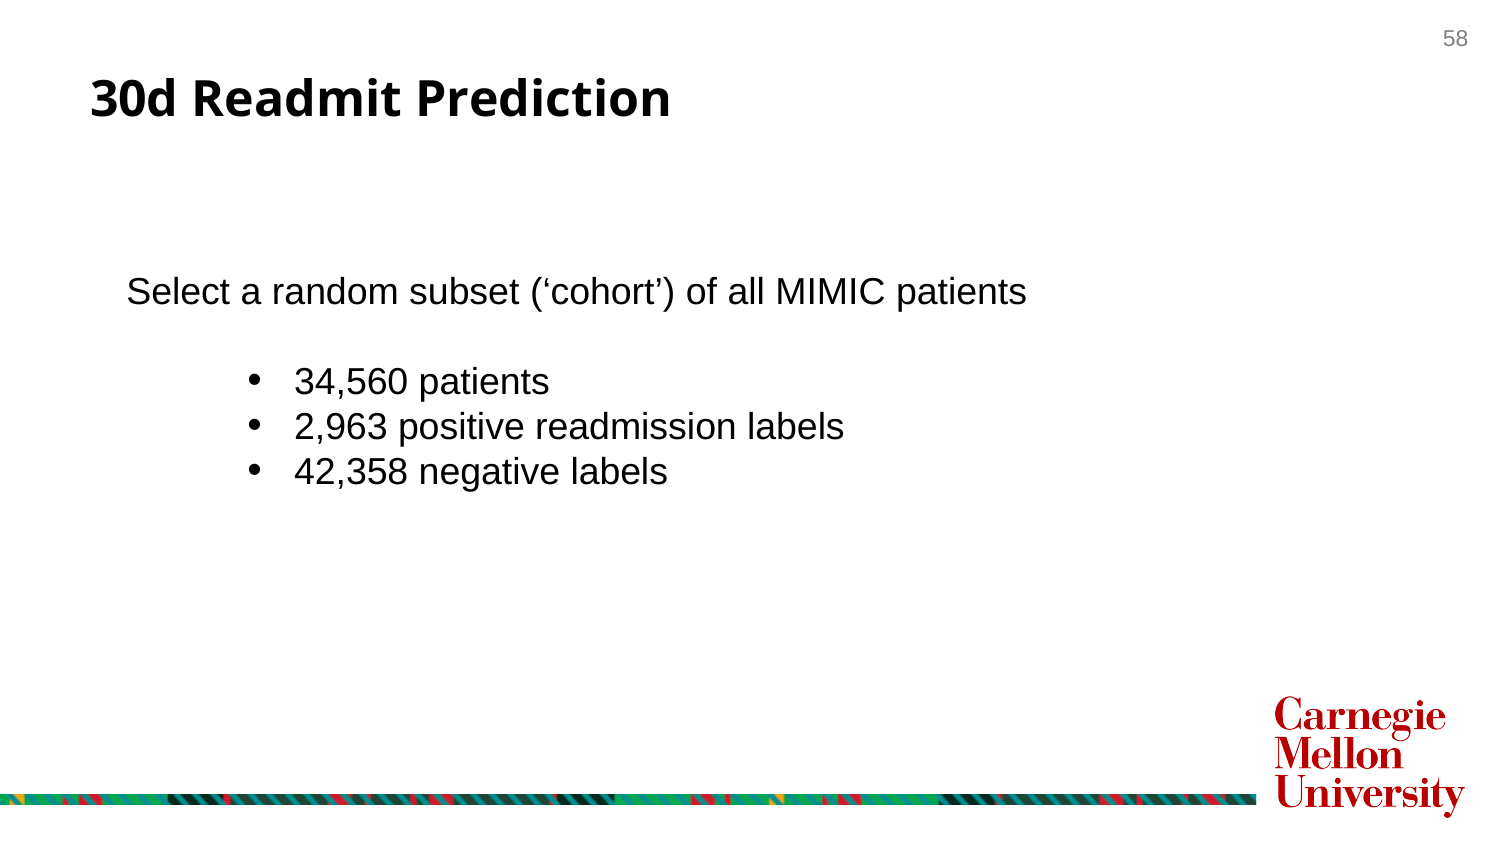

# 30d Readmit Prediction
Select a random subset (‘cohort’) of all MIMIC patients

34,560 patients
2,963 positive readmission labels
42,358 negative labels

58